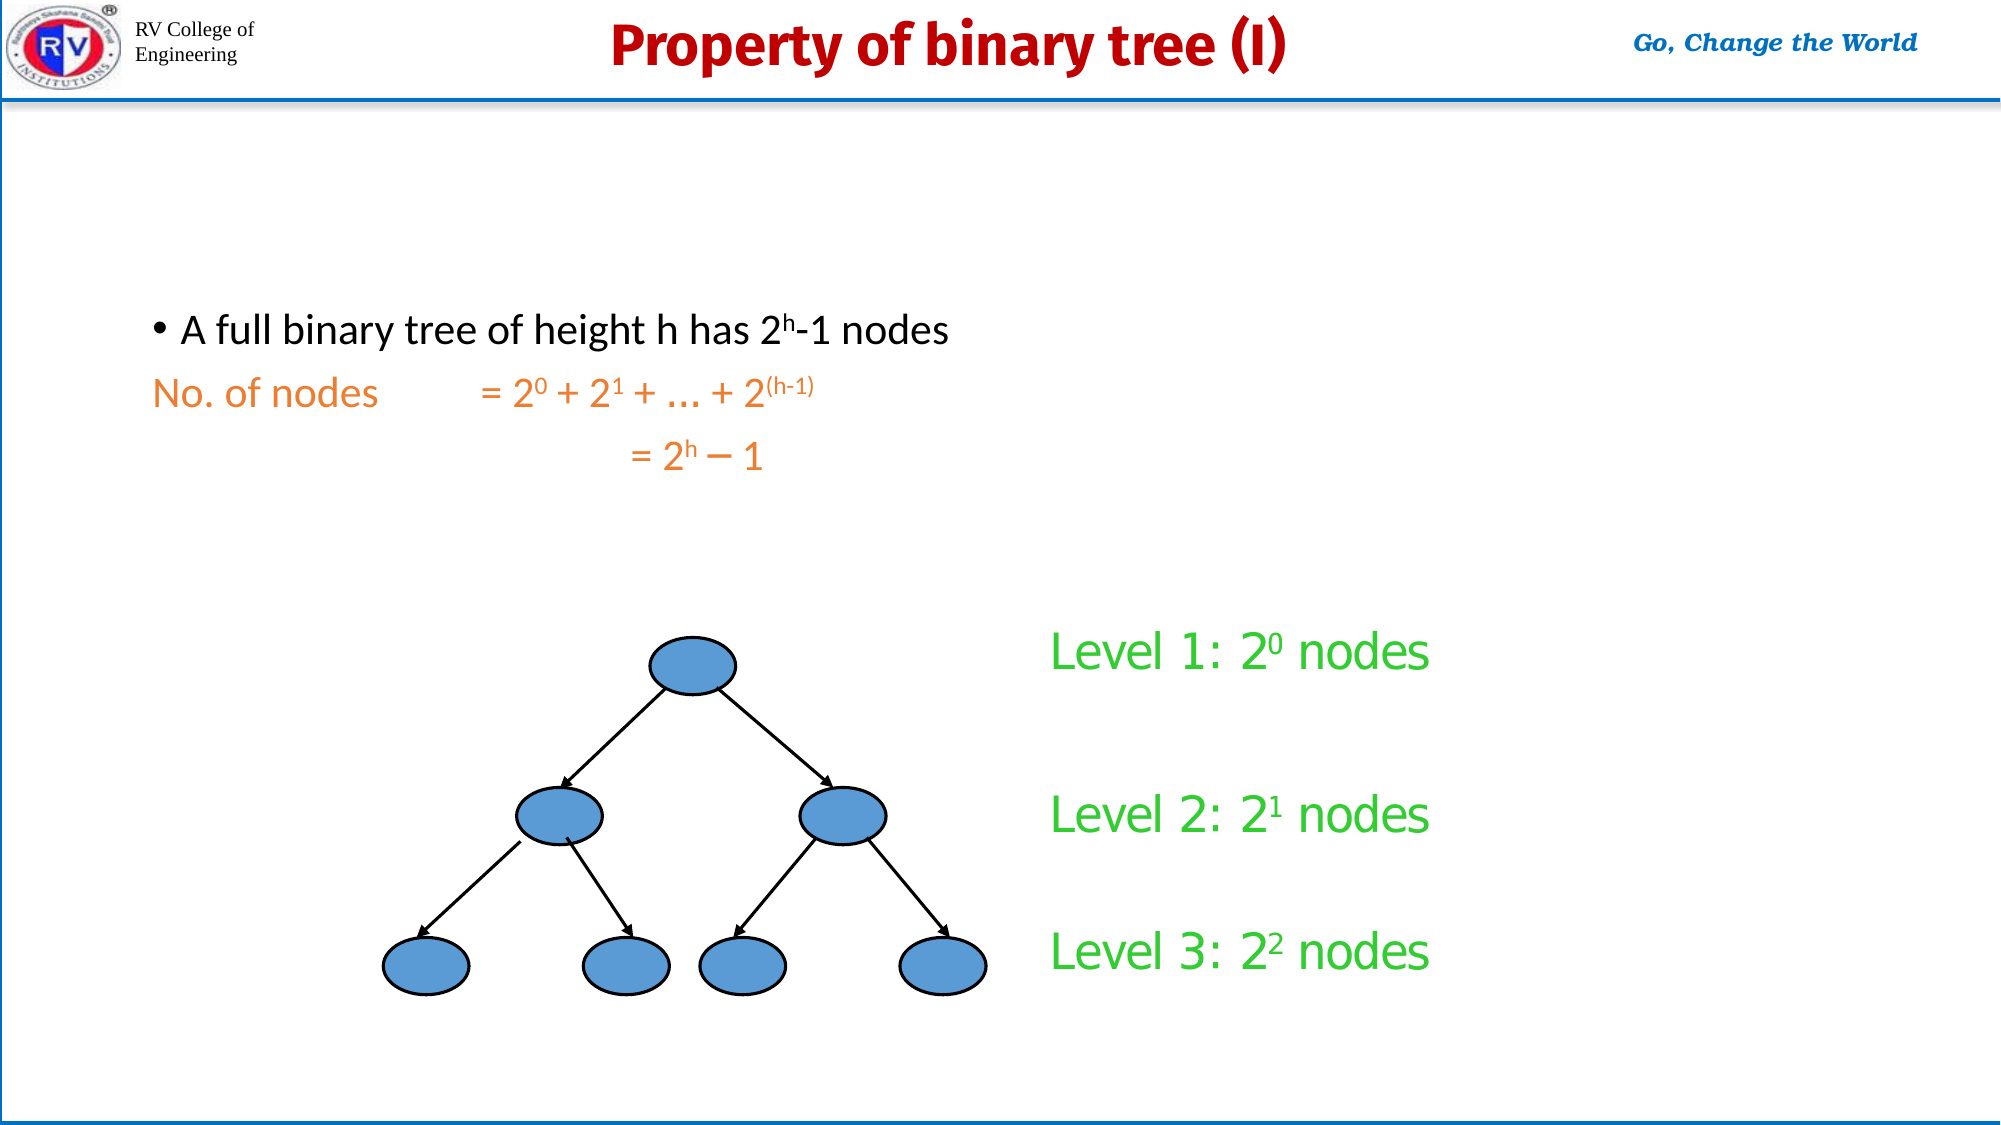

# Property of binary tree (I)
A full binary tree of height h has 2h-1 nodes
No. of nodes 	= 20 + 21 + … + 2(h-1)
				= 2h – 1
Level 1: 20 nodes

Level 2: 21 nodes

Level 3: 22 nodes